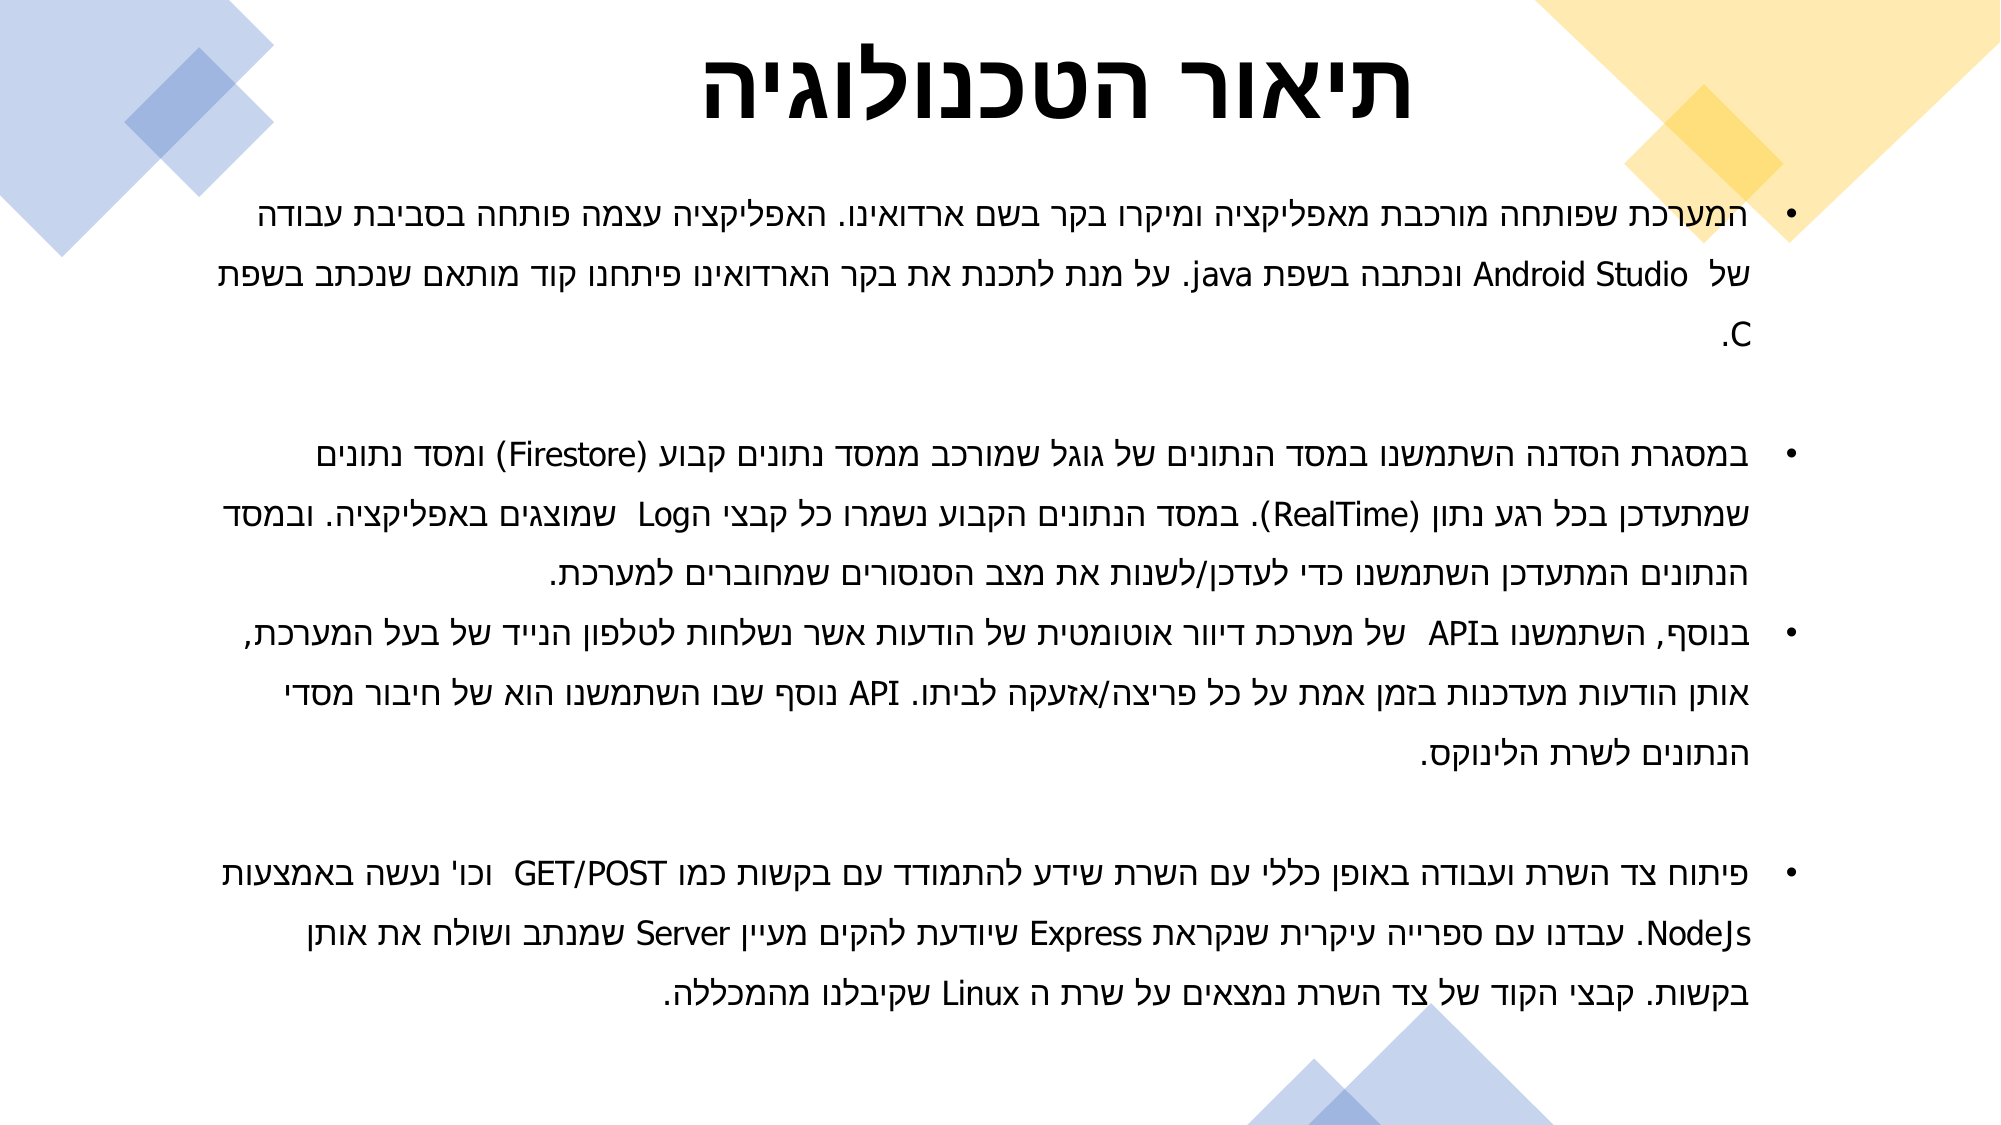

תיאור הטכנולוגיה

המערכת שפותחה מורכבת מאפליקציה ומיקרו בקר בשם ארדואינו. האפליקציה עצמה פותחה בסביבת עבודה של  Android Studio ונכתבה בשפת java. על מנת לתכנת את בקר הארדואינו פיתחנו קוד מותאם שנכתב בשפת C.

במסגרת הסדנה השתמשנו במסד הנתונים של גוגל שמורכב ממסד נתונים קבוע (Firestore) ומסד נתונים שמתעדכן בכל רגע נתון (RealTime). במסד הנתונים הקבוע נשמרו כל קבצי הLog  שמוצגים באפליקציה. ובמסד הנתונים המתעדכן השתמשנו כדי לעדכן/לשנות את מצב הסנסורים שמחוברים למערכת.
בנוסף, השתמשנו בAPI  של מערכת דיוור אוטומטית של הודעות אשר נשלחות לטלפון הנייד של בעל המערכת, אותן הודעות מעדכנות בזמן אמת על כל פריצה/אזעקה לביתו. API נוסף שבו השתמשנו הוא של חיבור מסדי הנתונים לשרת הלינוקס.

פיתוח צד השרת ועבודה באופן כללי עם השרת שידע להתמודד עם בקשות כמו GET/POST  וכו' נעשה באמצעות NodeJs. עבדנו עם ספרייה עיקרית שנקראת Express שיודעת להקים מעיין Server שמנתב ושולח את אותן בקשות. קבצי הקוד של צד השרת נמצאים על שרת ה Linux שקיבלנו מהמכללה.